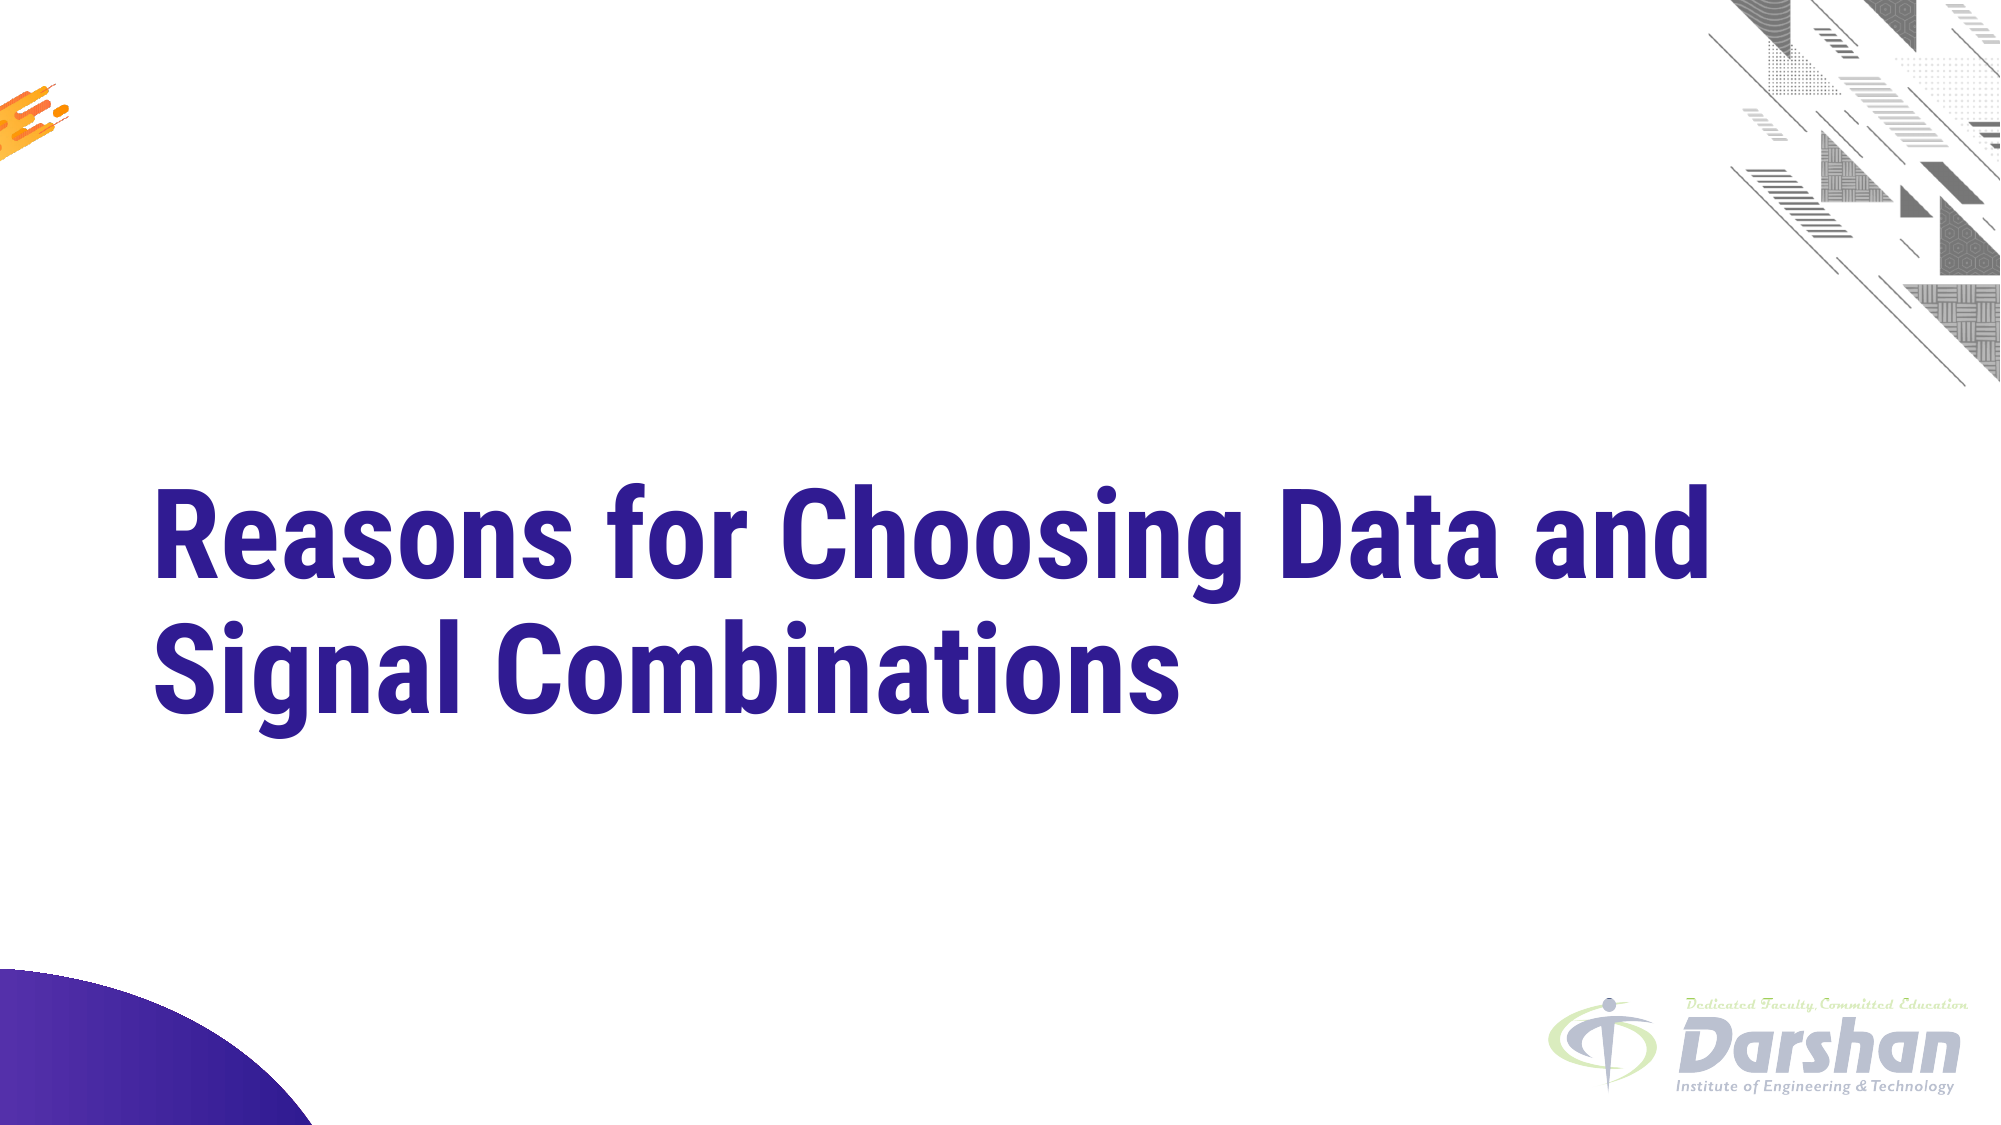

# Reasons for Choosing Data and Signal Combinations